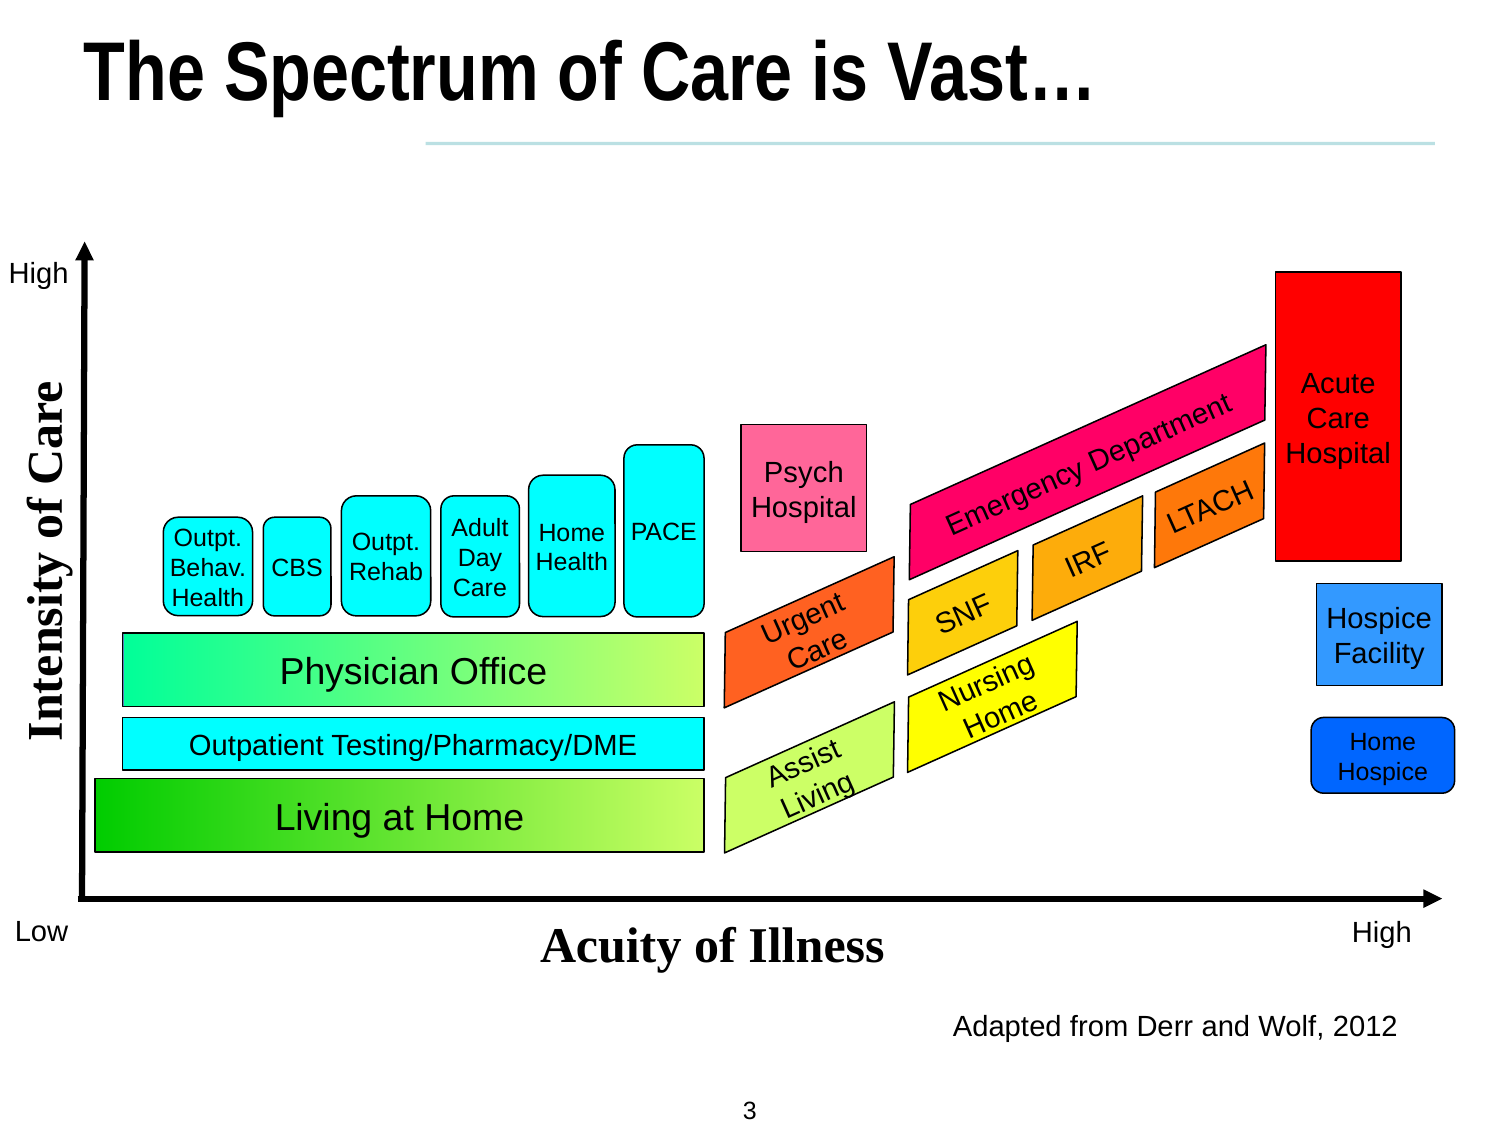

The Spectrum of Care is Vast…
High
Acute Care Hospital
Psych Hospital
Emergency Department
PACE
LTACH
Home Health
Outpt. Rehab
Adult Day Care
Outpt. Behav. Health
CBS
Intensity of Care
IRF
SNF
Hospice Facility
Urgent Care
Physician Office
Nursing Home
Outpatient Testing/Pharmacy/DME
Home Hospice
Assist Living
Living at Home
Low
Acuity of Illness
High
Adapted from Derr and Wolf, 2012
3